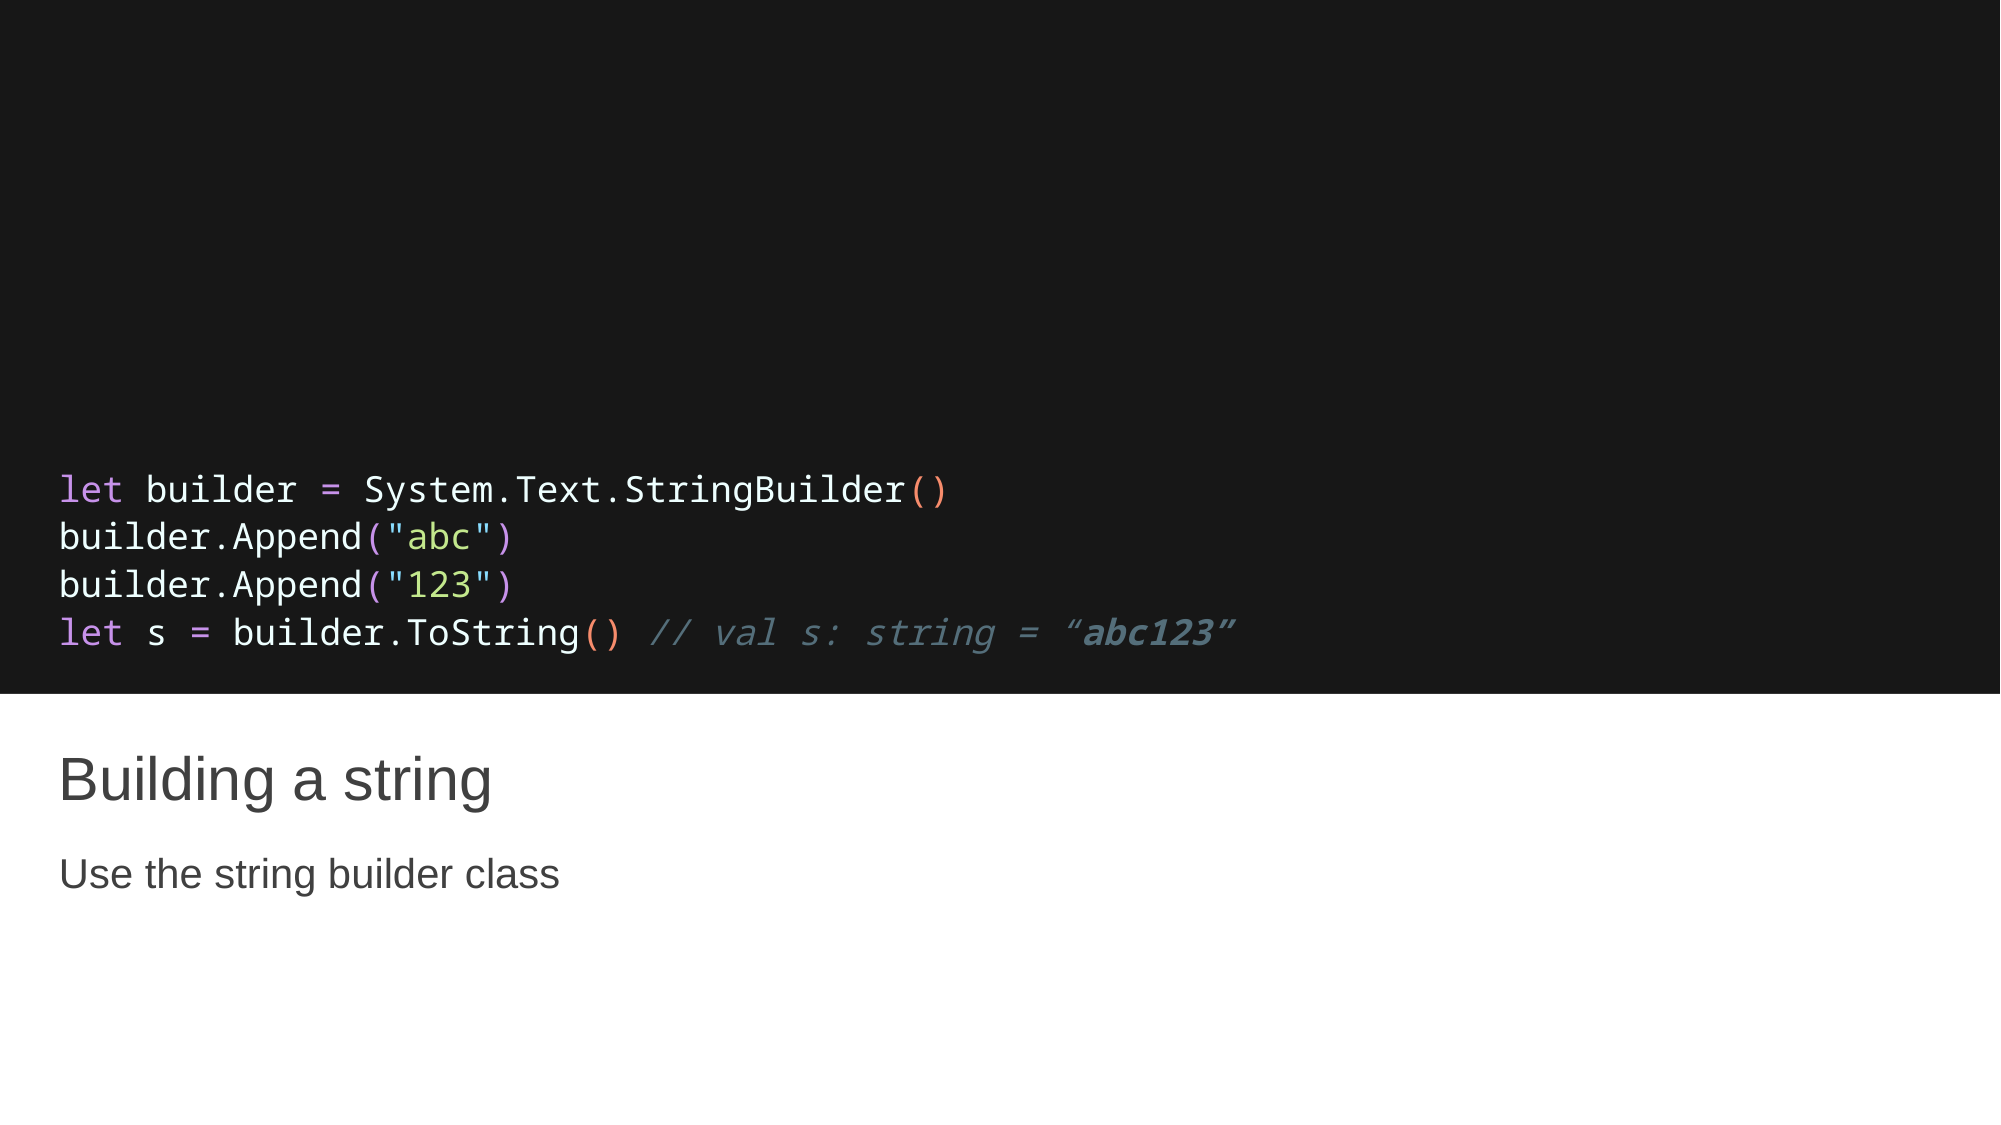

let builder = System.Text.StringBuilder()
builder.Append("abc")
builder.Append("123")
let s = builder.ToString() // val s: string = “abc123”
# Building a string
Use the string builder class